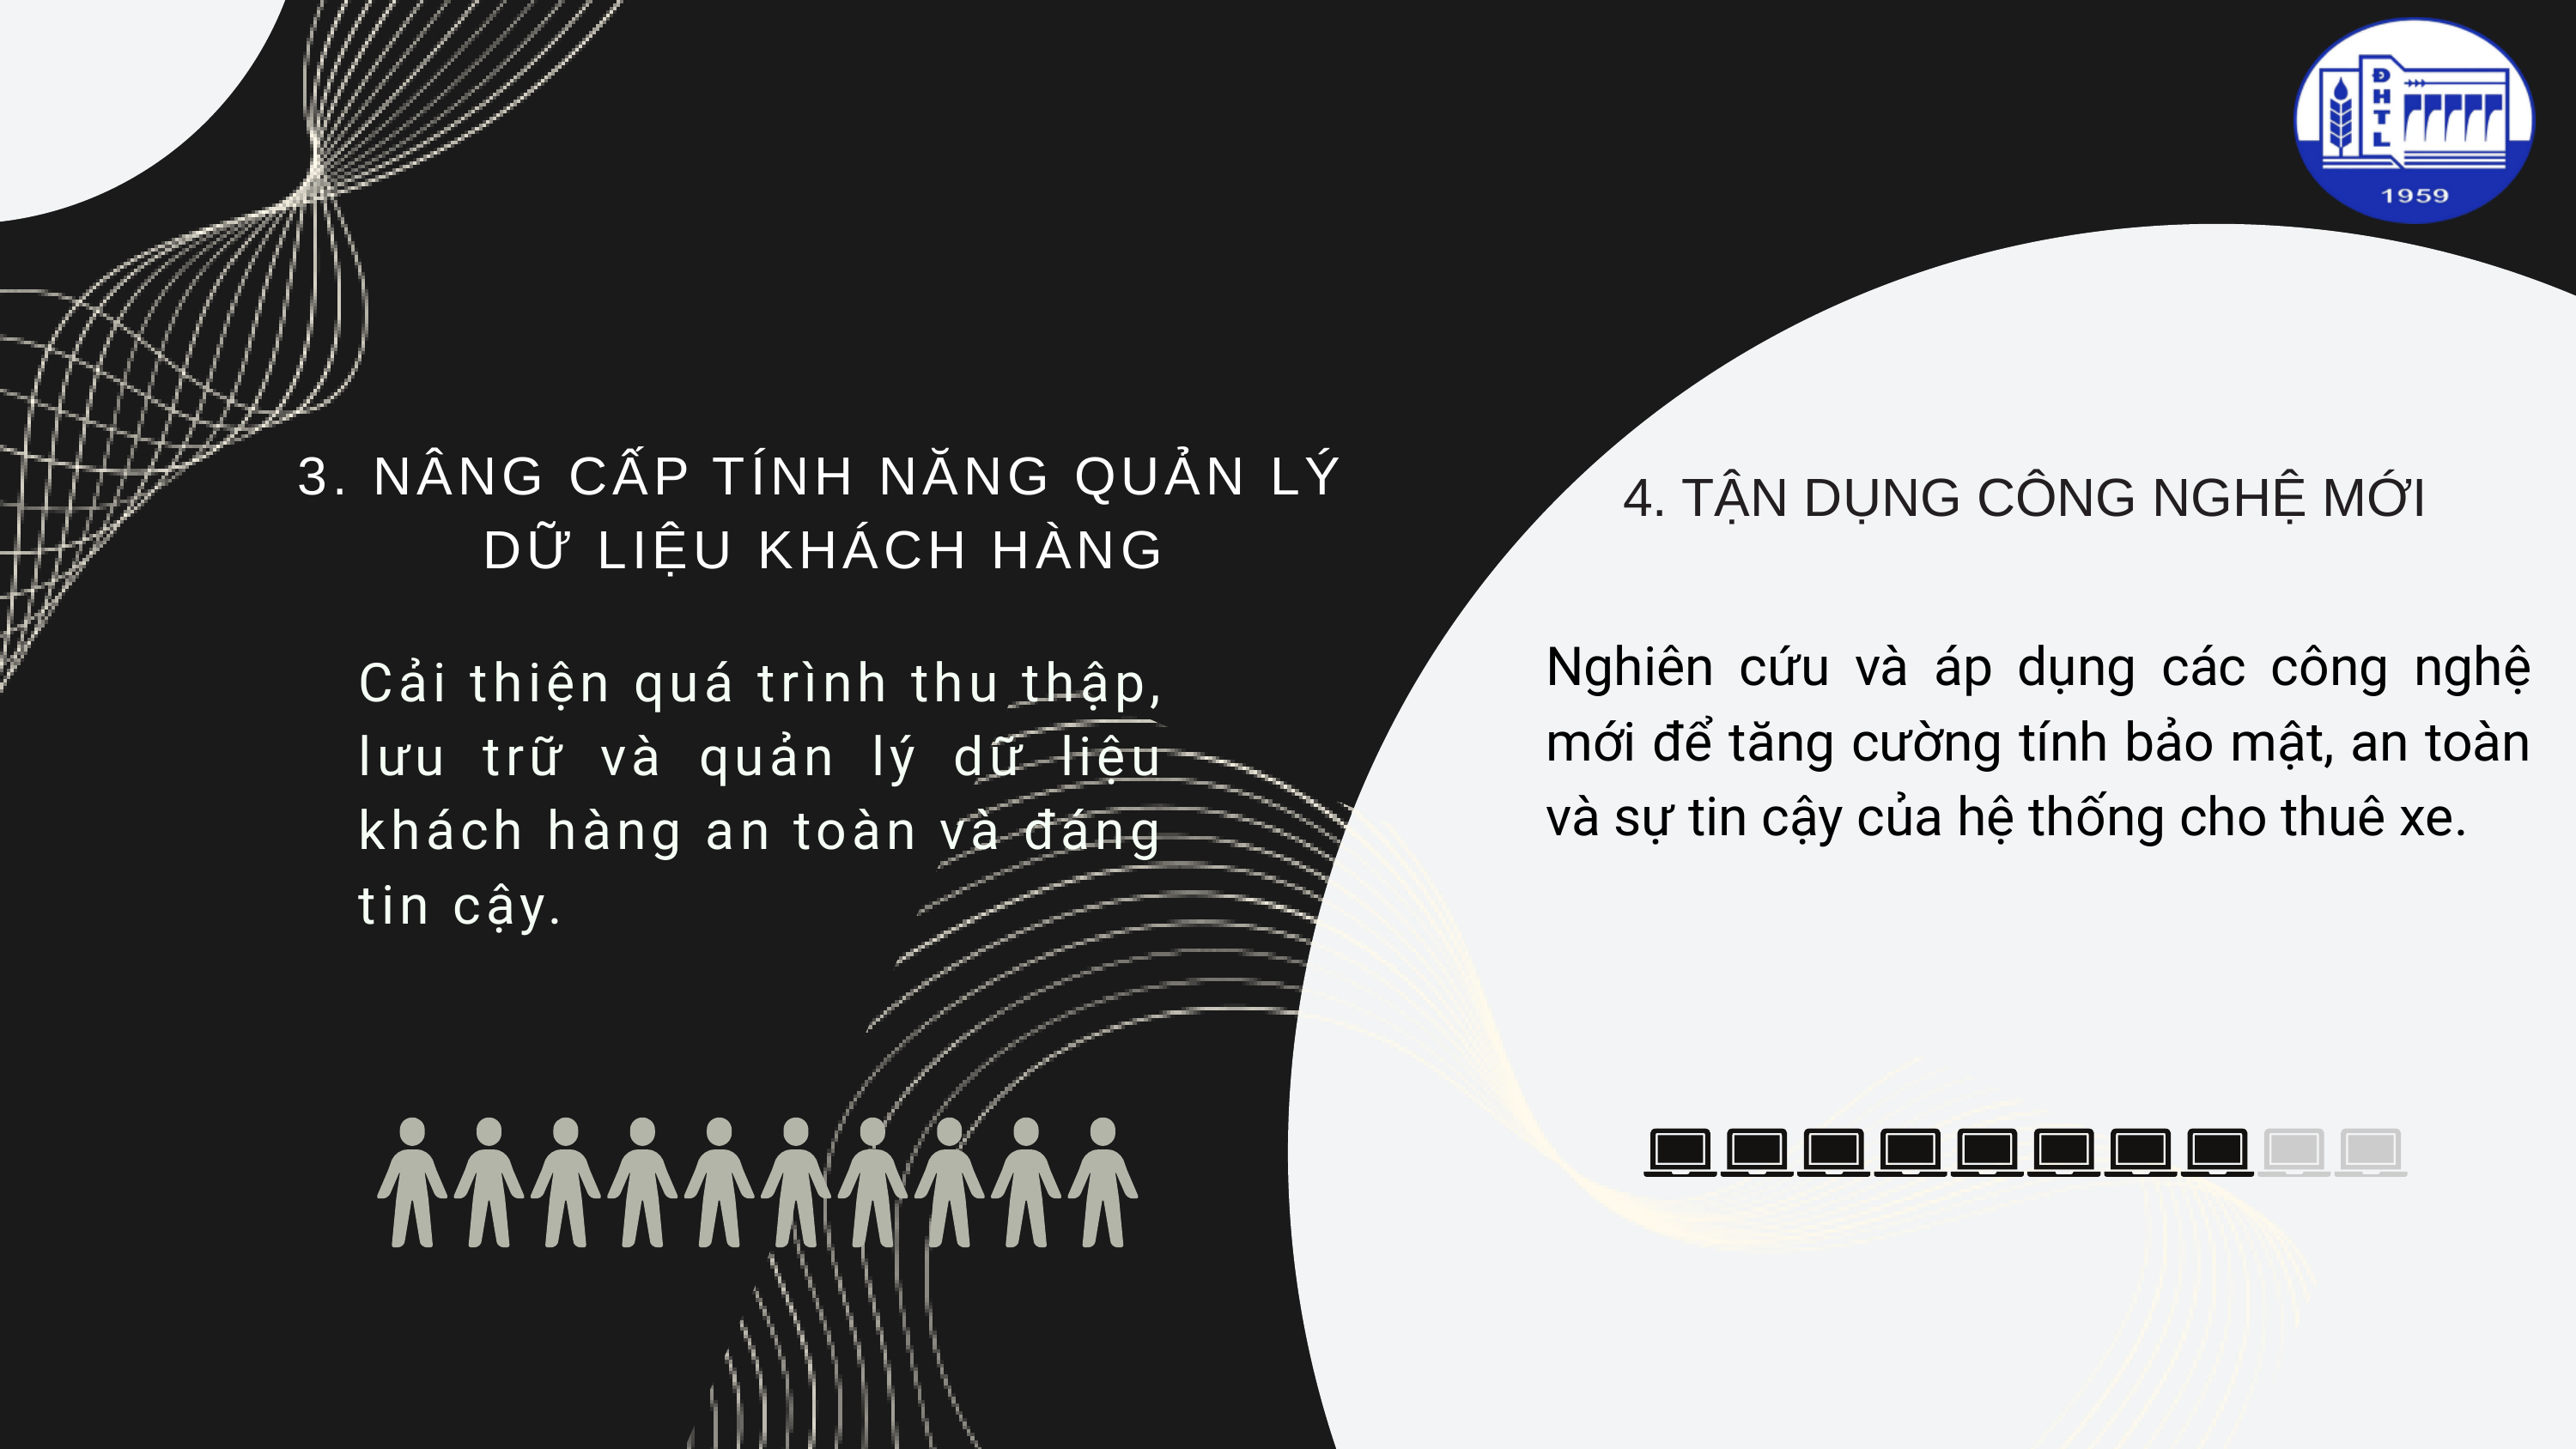

3. NÂNG CẤP TÍNH NĂNG QUẢN LÝ DỮ LIỆU KHÁCH HÀNG
4. TẬN DỤNG CÔNG NGHỆ MỚI
Nghiên cứu và áp dụng các công nghệ mới để tăng cường tính bảo mật, an toàn và sự tin cậy của hệ thống cho thuê xe.
Cải thiện quá trình thu thập, lưu trữ và quản lý dữ liệu khách hàng an toàn và đáng tin cậy.